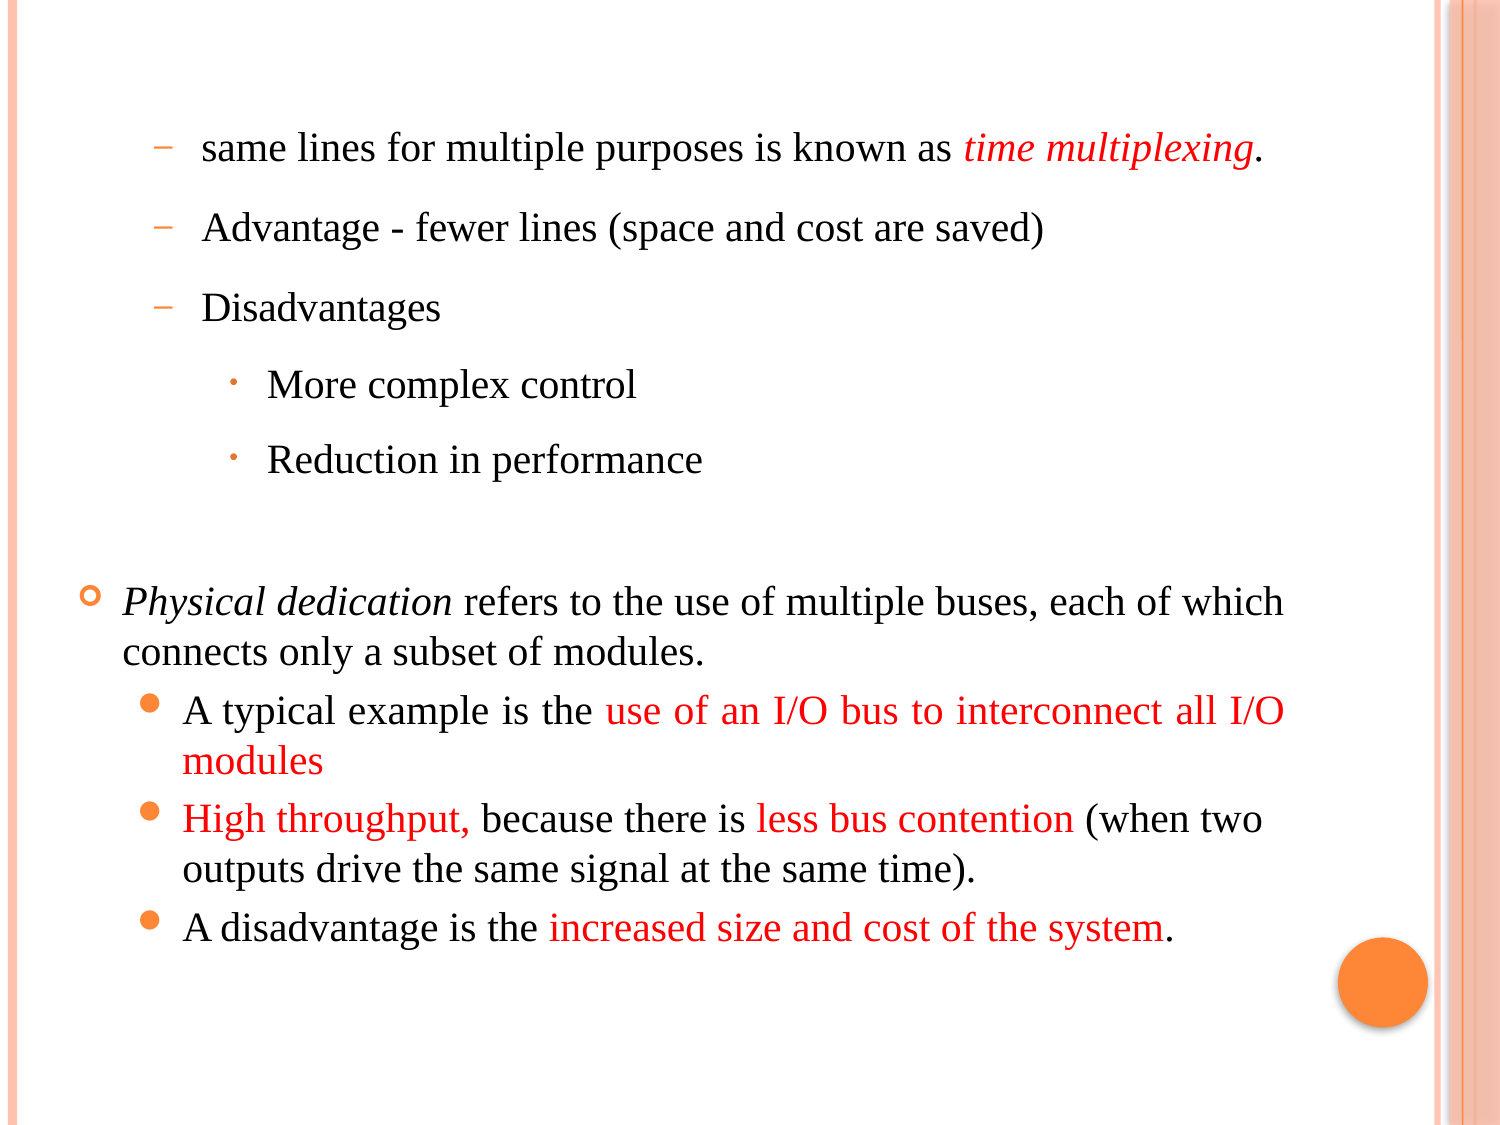

#
same lines for multiple purposes is known as time multiplexing.
Advantage - fewer lines (space and cost are saved)
Disadvantages
More complex control
Reduction in performance

Physical dedication refers to the use of multiple buses, each of which connects only a subset of modules.
A typical example is the use of an I/O bus to interconnect all I/O modules
High throughput, because there is less bus contention (when two outputs drive the same signal at the same time).
A disadvantage is the increased size and cost of the system.